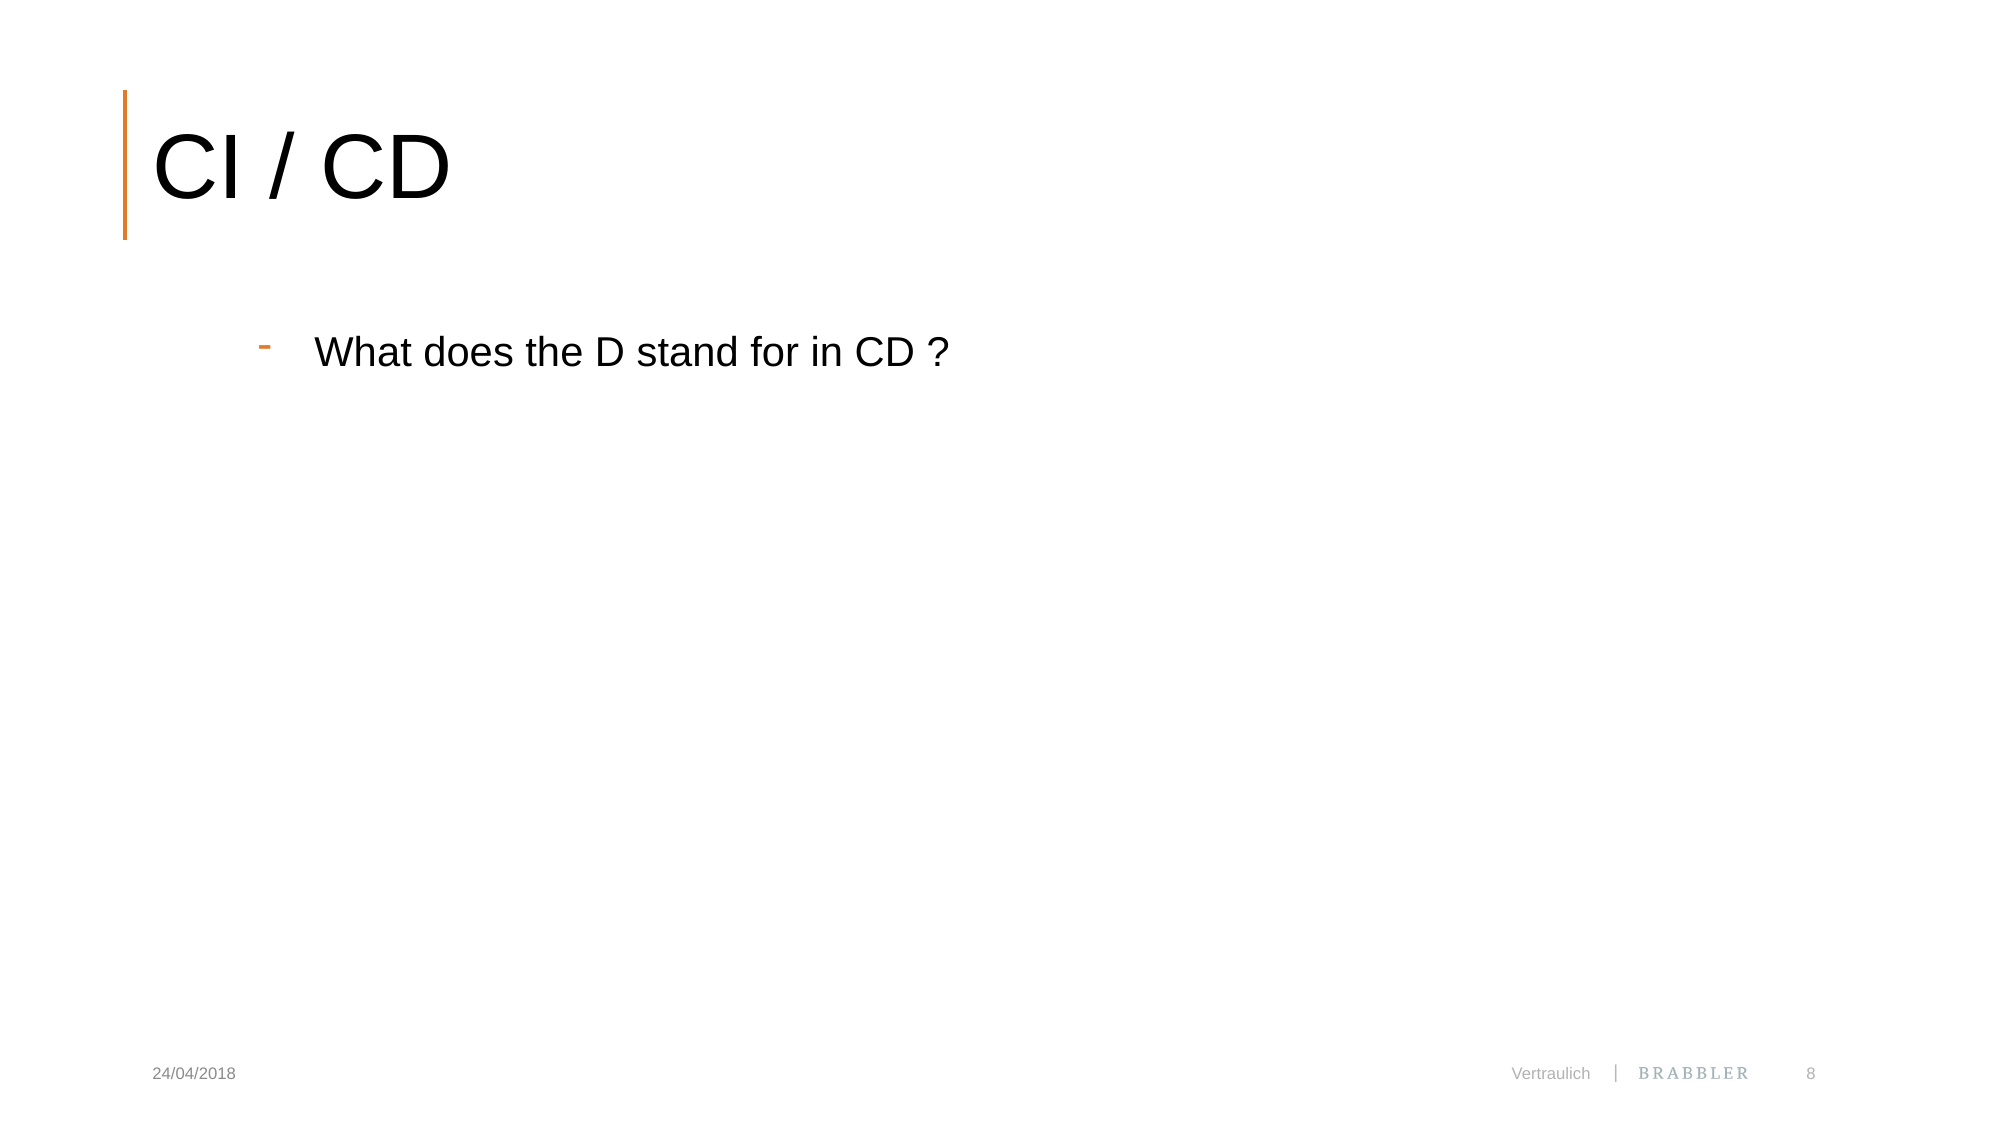

# CI / CD

What does the D stand for in CD ?

24/04/2018
Vertraulich
8